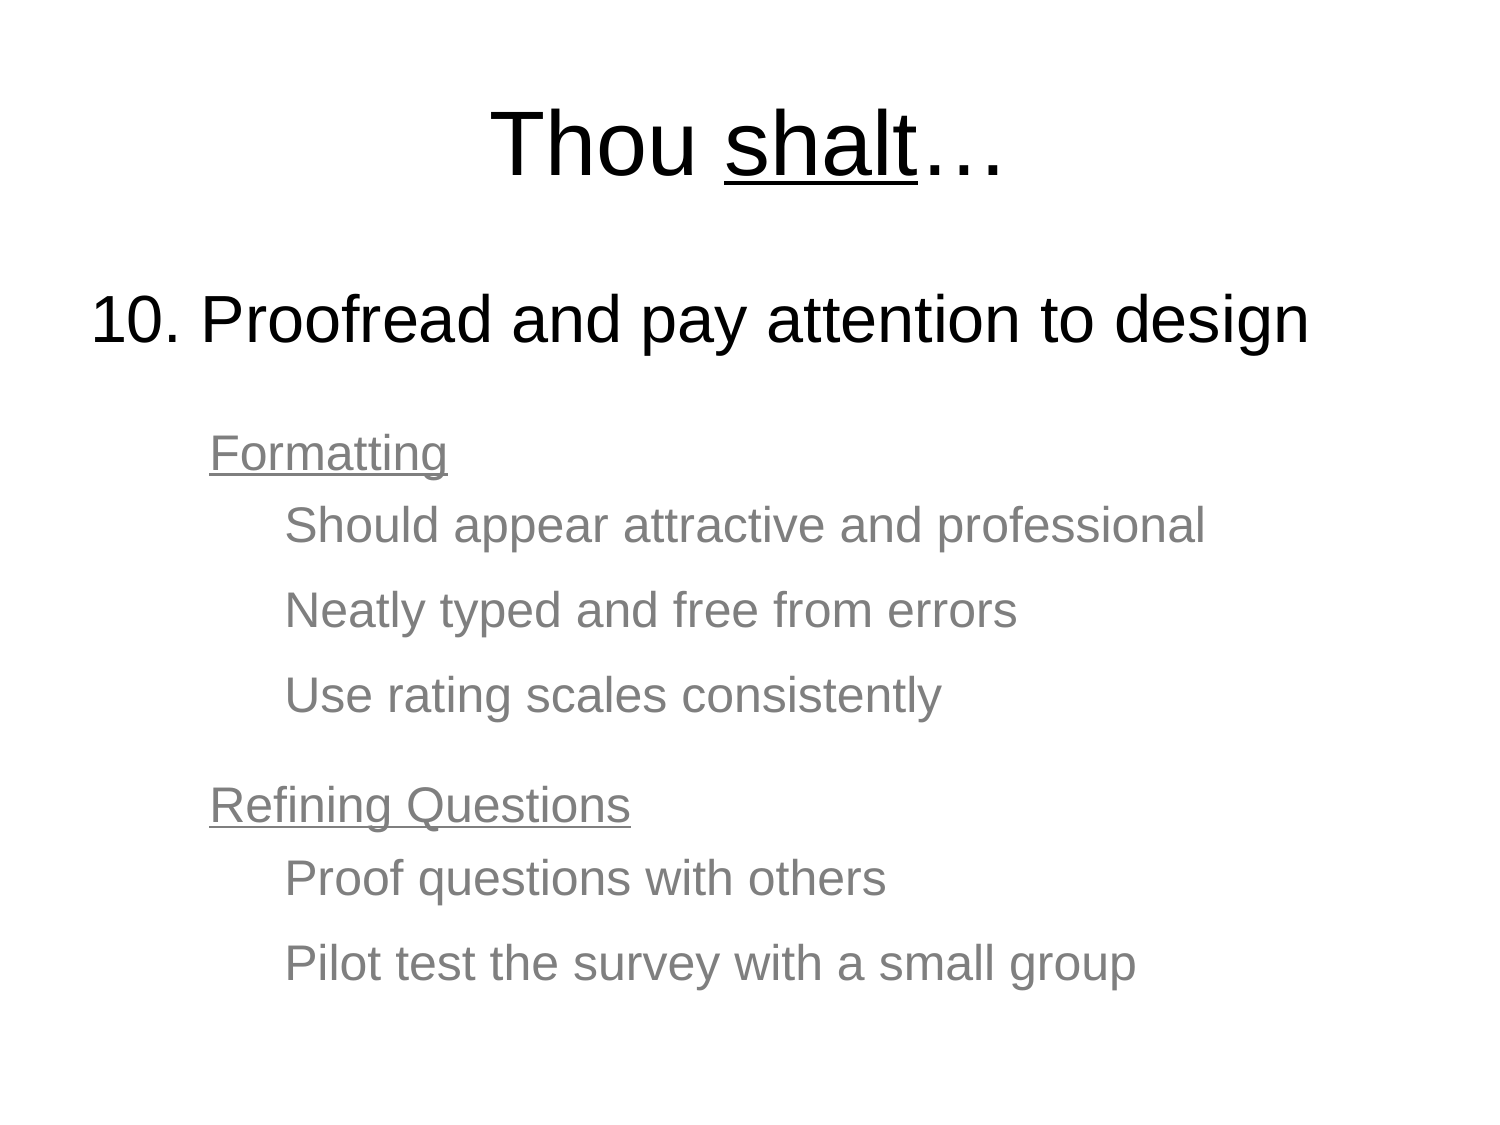

# Thou shalt…
10. Proofread and pay attention to design
Formatting
Should appear attractive and professional
Neatly typed and free from errors
Use rating scales consistently
Refining Questions
Proof questions with others
Pilot test the survey with a small group